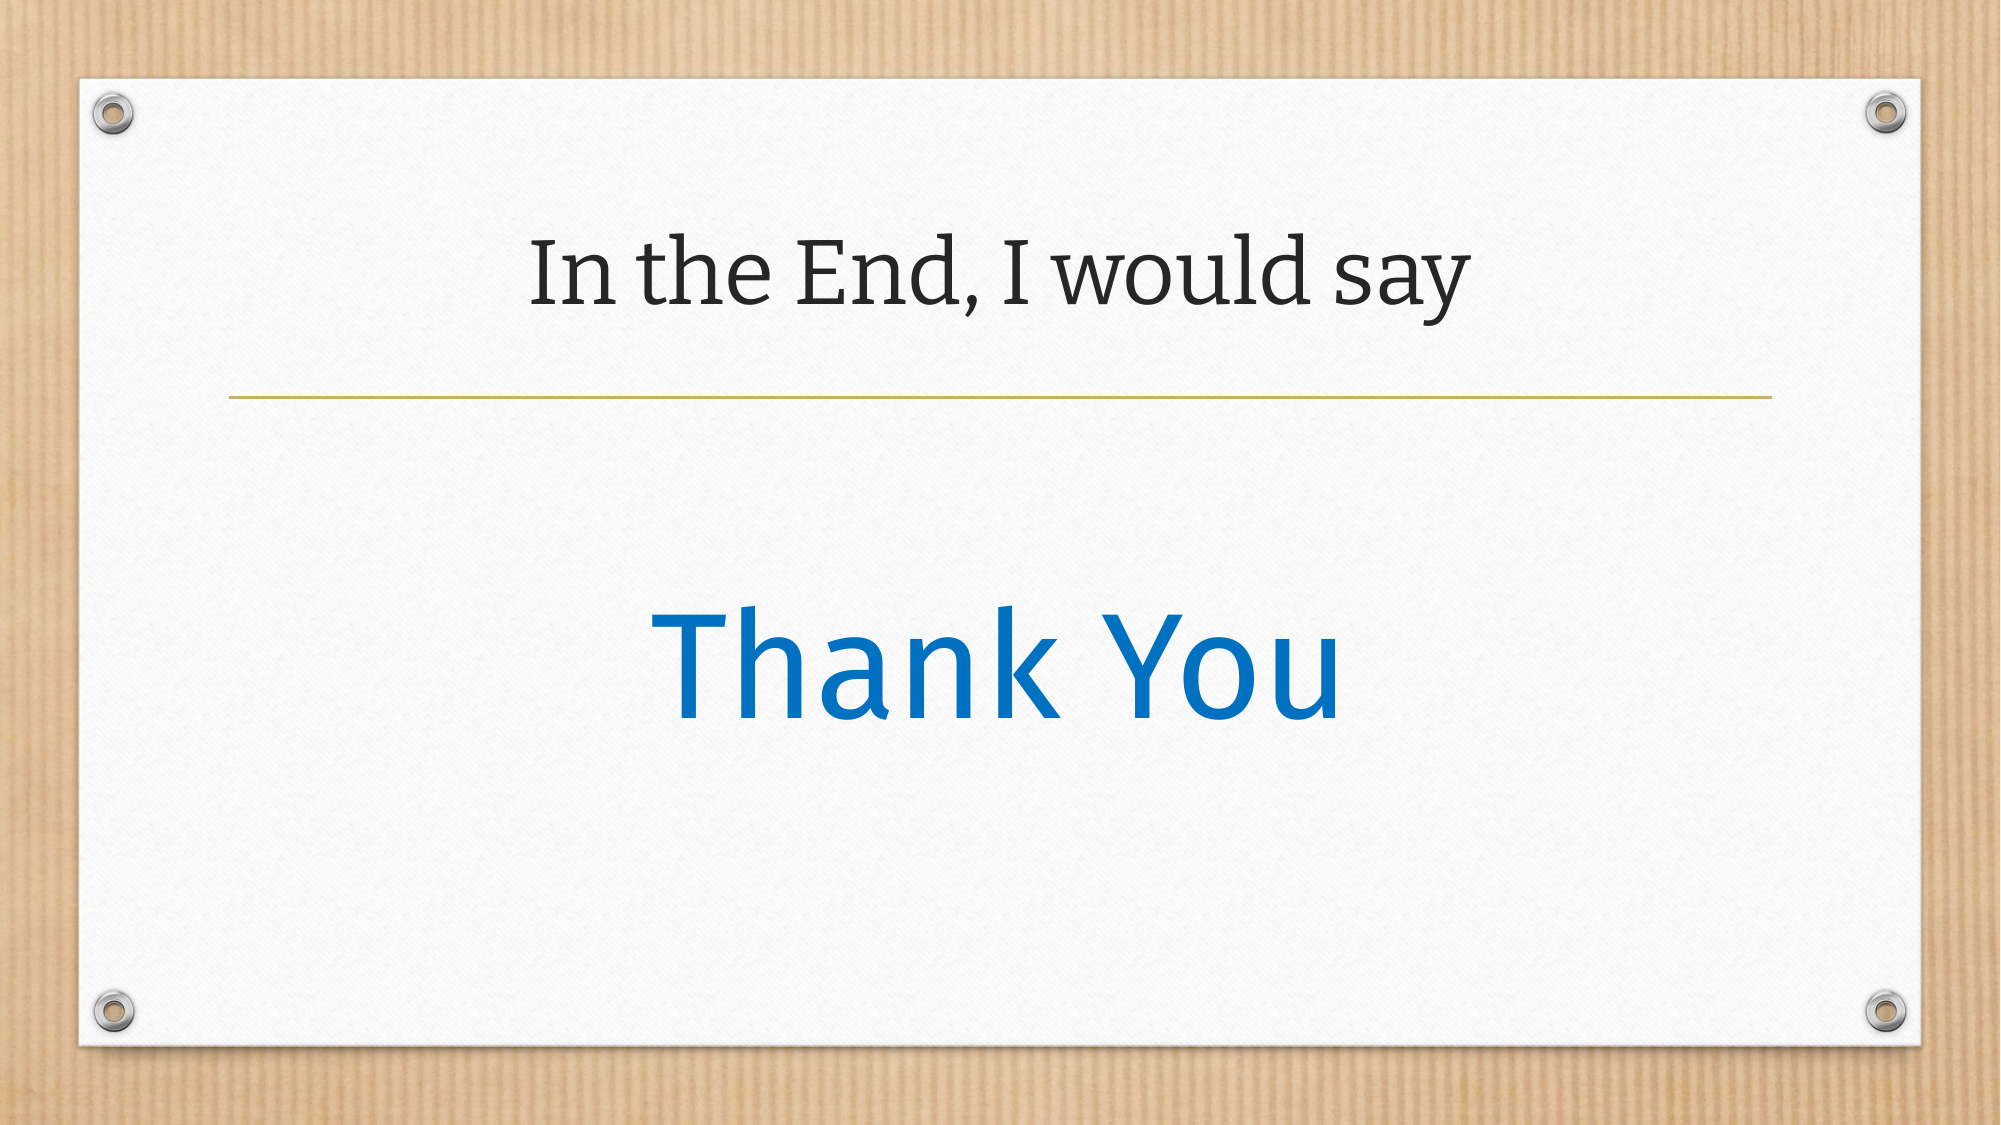

# In the End, I would say
Thank You